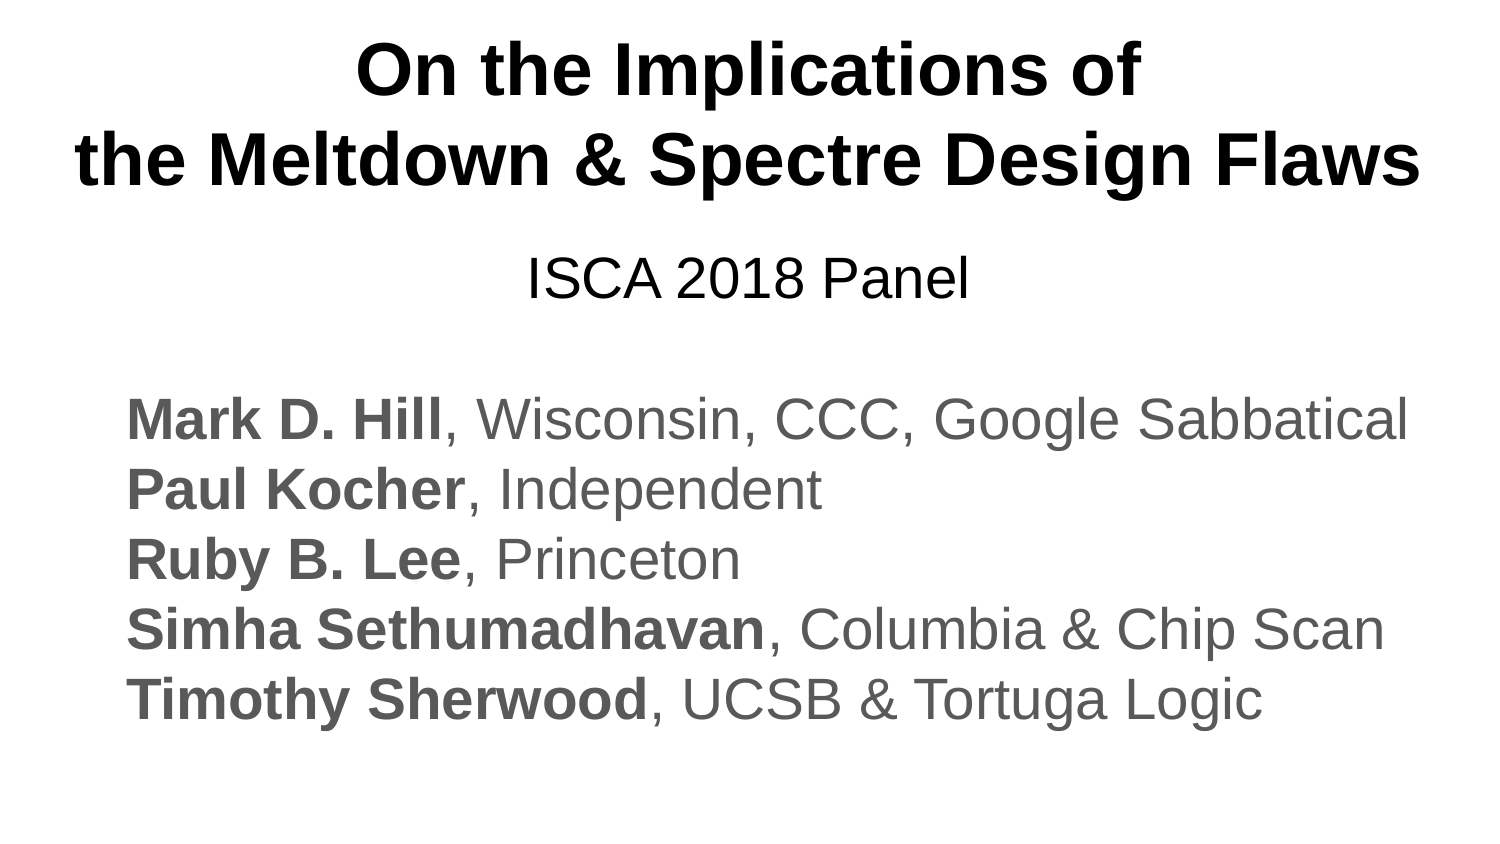

# On the Implications of the Meltdown & Spectre Design Flaws ISCA 2018 Panel
Mark D. Hill, Wisconsin, CCC, Google Sabbatical
Paul Kocher, Independent
Ruby B. Lee, Princeton
Simha Sethumadhavan, Columbia & Chip Scan
Timothy Sherwood, UCSB & Tortuga Logic